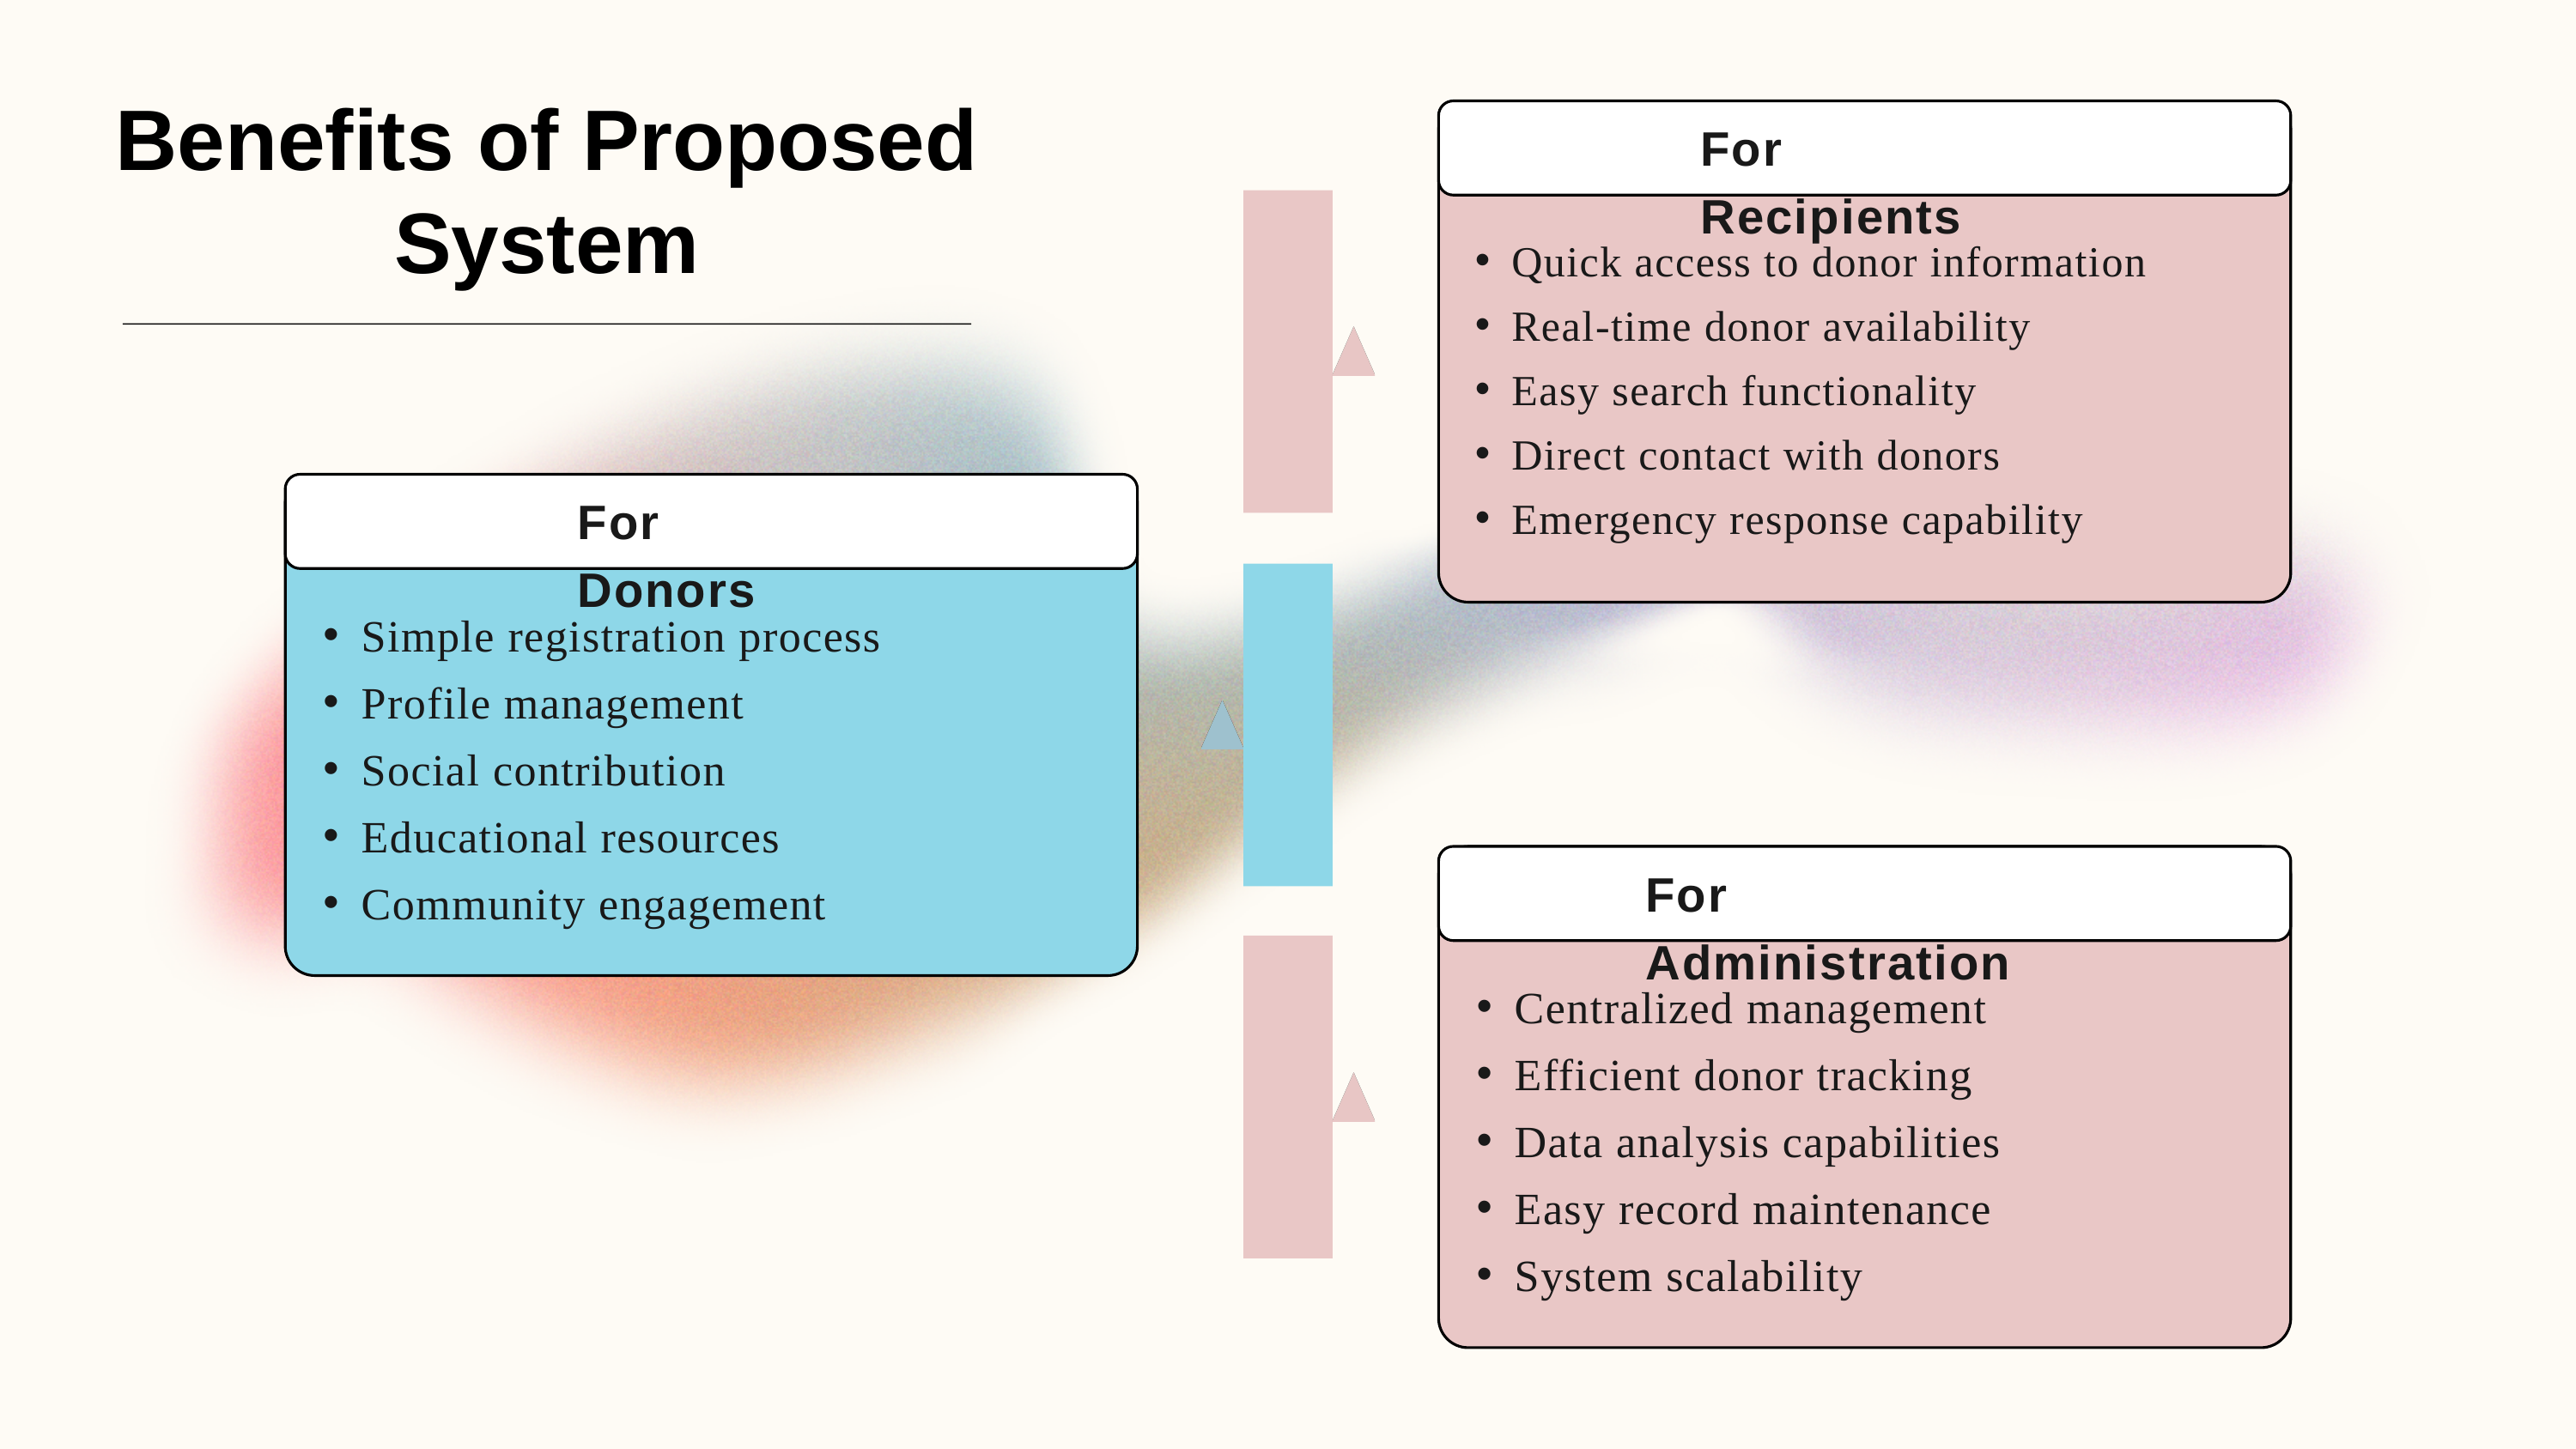

Benefits of Proposed System

For Recipients

Quick access to donor information
Real-time donor availability
Easy search functionality
Direct contact with donors
Emergency response capability

For Donors

Simple registration process
Profile management
Social contribution
Educational resources
Community engagement

For Administration

Centralized management
Efficient donor tracking
Data analysis capabilities
Easy record maintenance
System scalability